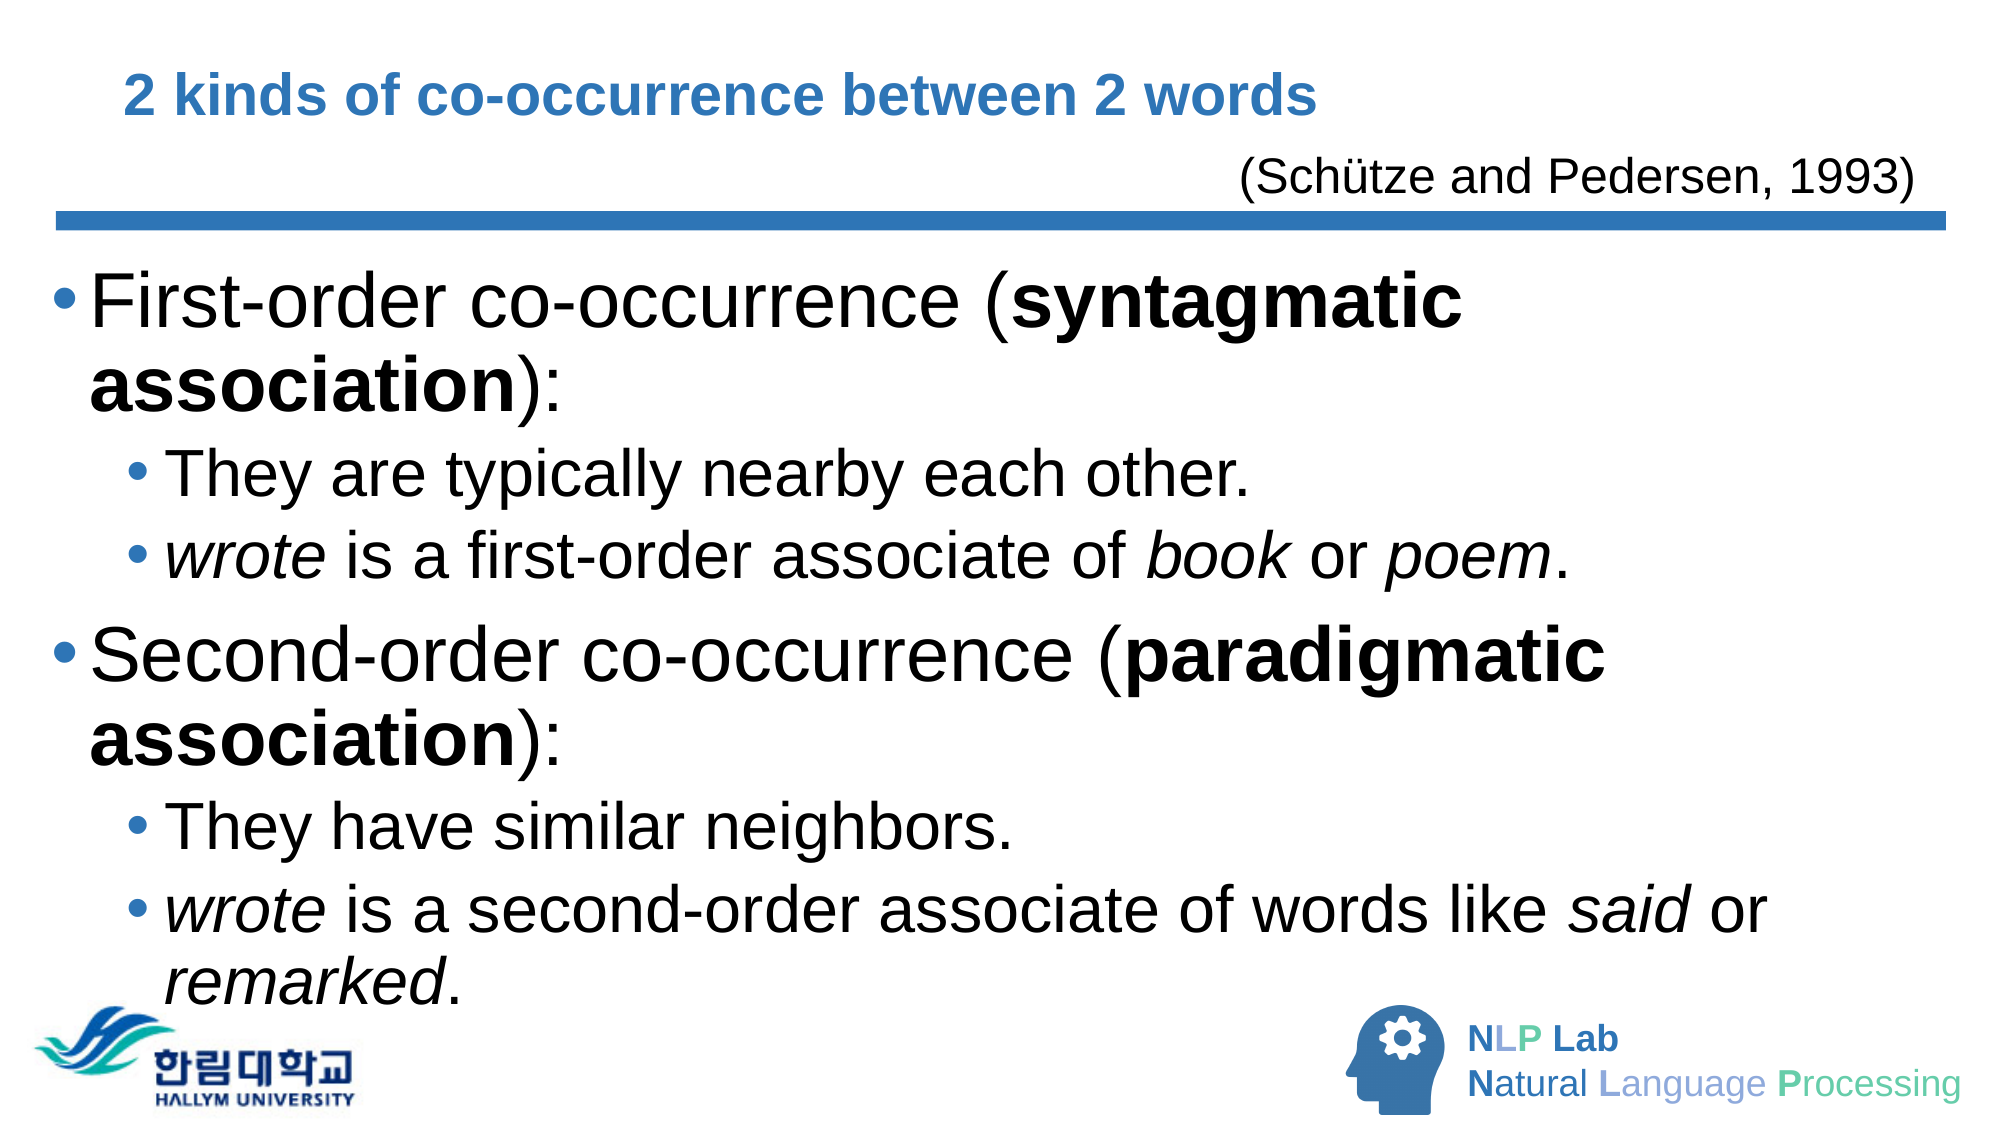

2 kinds of co-occurrence between 2 words
(Schütze and Pedersen, 1993)
First-order co-occurrence (syntagmatic association):
They are typically nearby each other.
wrote is a first-order associate of book or poem.
Second-order co-occurrence (paradigmatic association):
They have similar neighbors.
wrote is a second-order associate of words like said or remarked.